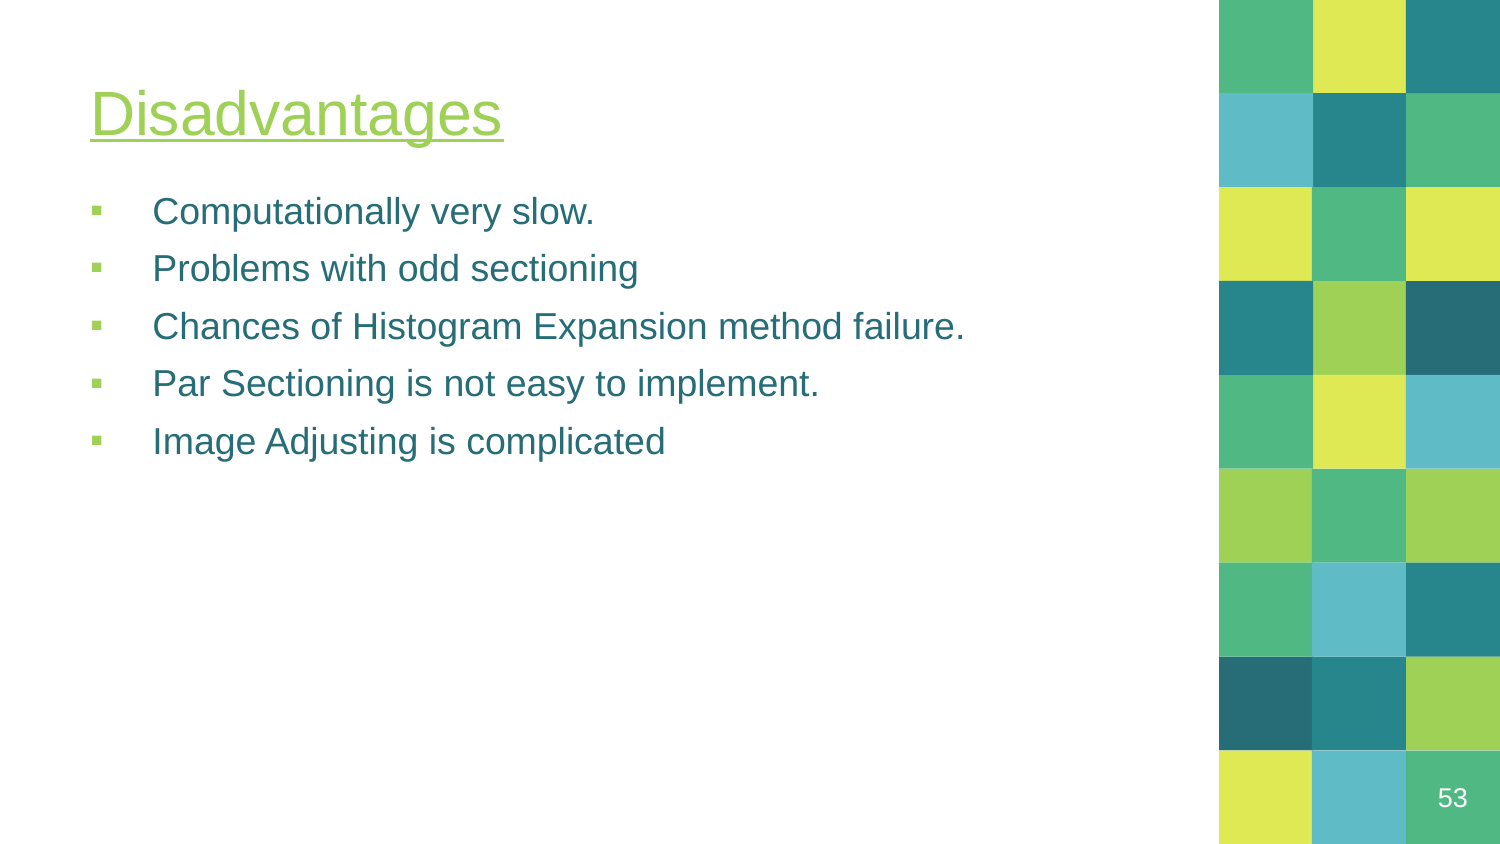

# Disadvantages
Computationally very slow.
Problems with odd sectioning
Chances of Histogram Expansion method failure.
Par Sectioning is not easy to implement.
Image Adjusting is complicated
53